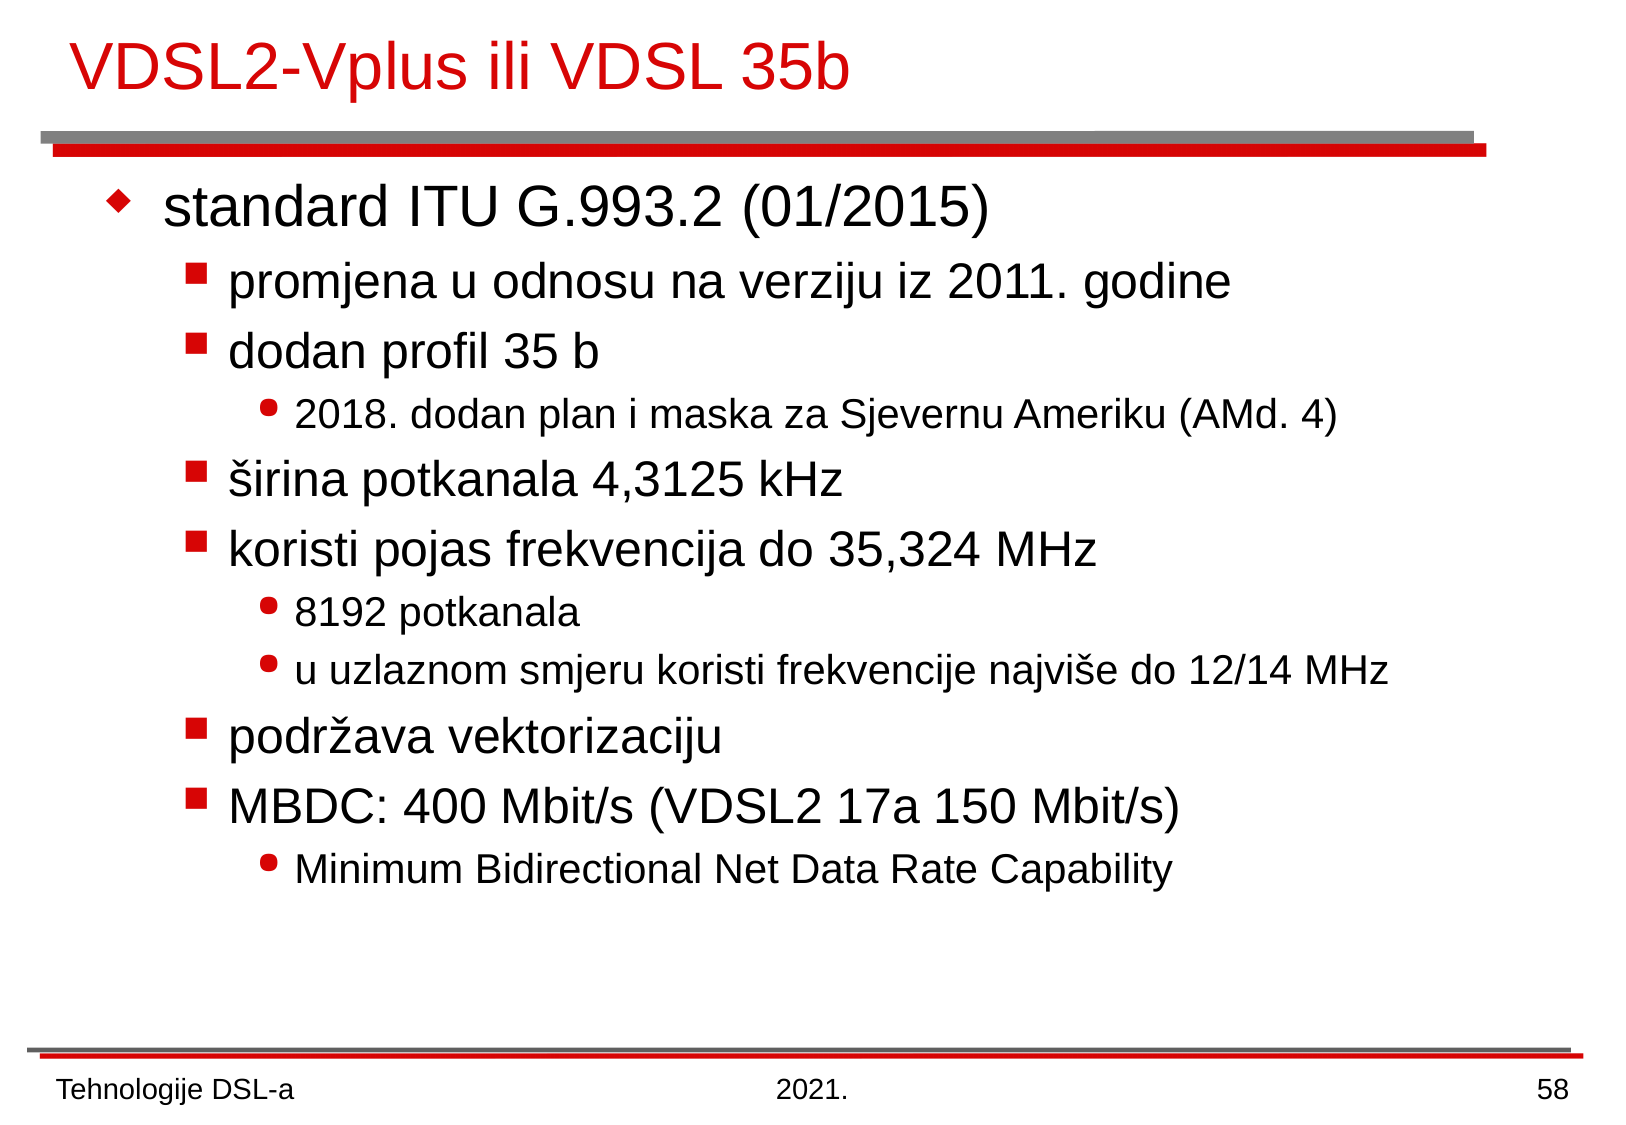

# VDSL2-Vplus ili VDSL 35b
standard ITU G.993.2 (01/2015)
promjena u odnosu na verziju iz 2011. godine
dodan profil 35 b
2018. dodan plan i maska za Sjevernu Ameriku (AMd. 4)
širina potkanala 4,3125 kHz
koristi pojas frekvencija do 35,324 MHz
8192 potkanala
u uzlaznom smjeru koristi frekvencije najviše do 12/14 MHz
podržava vektorizaciju
MBDC: 400 Mbit/s (VDSL2 17a 150 Mbit/s)
Minimum Bidirectional Net Data Rate Capability

Tehnologije DSL-a
2021.
58